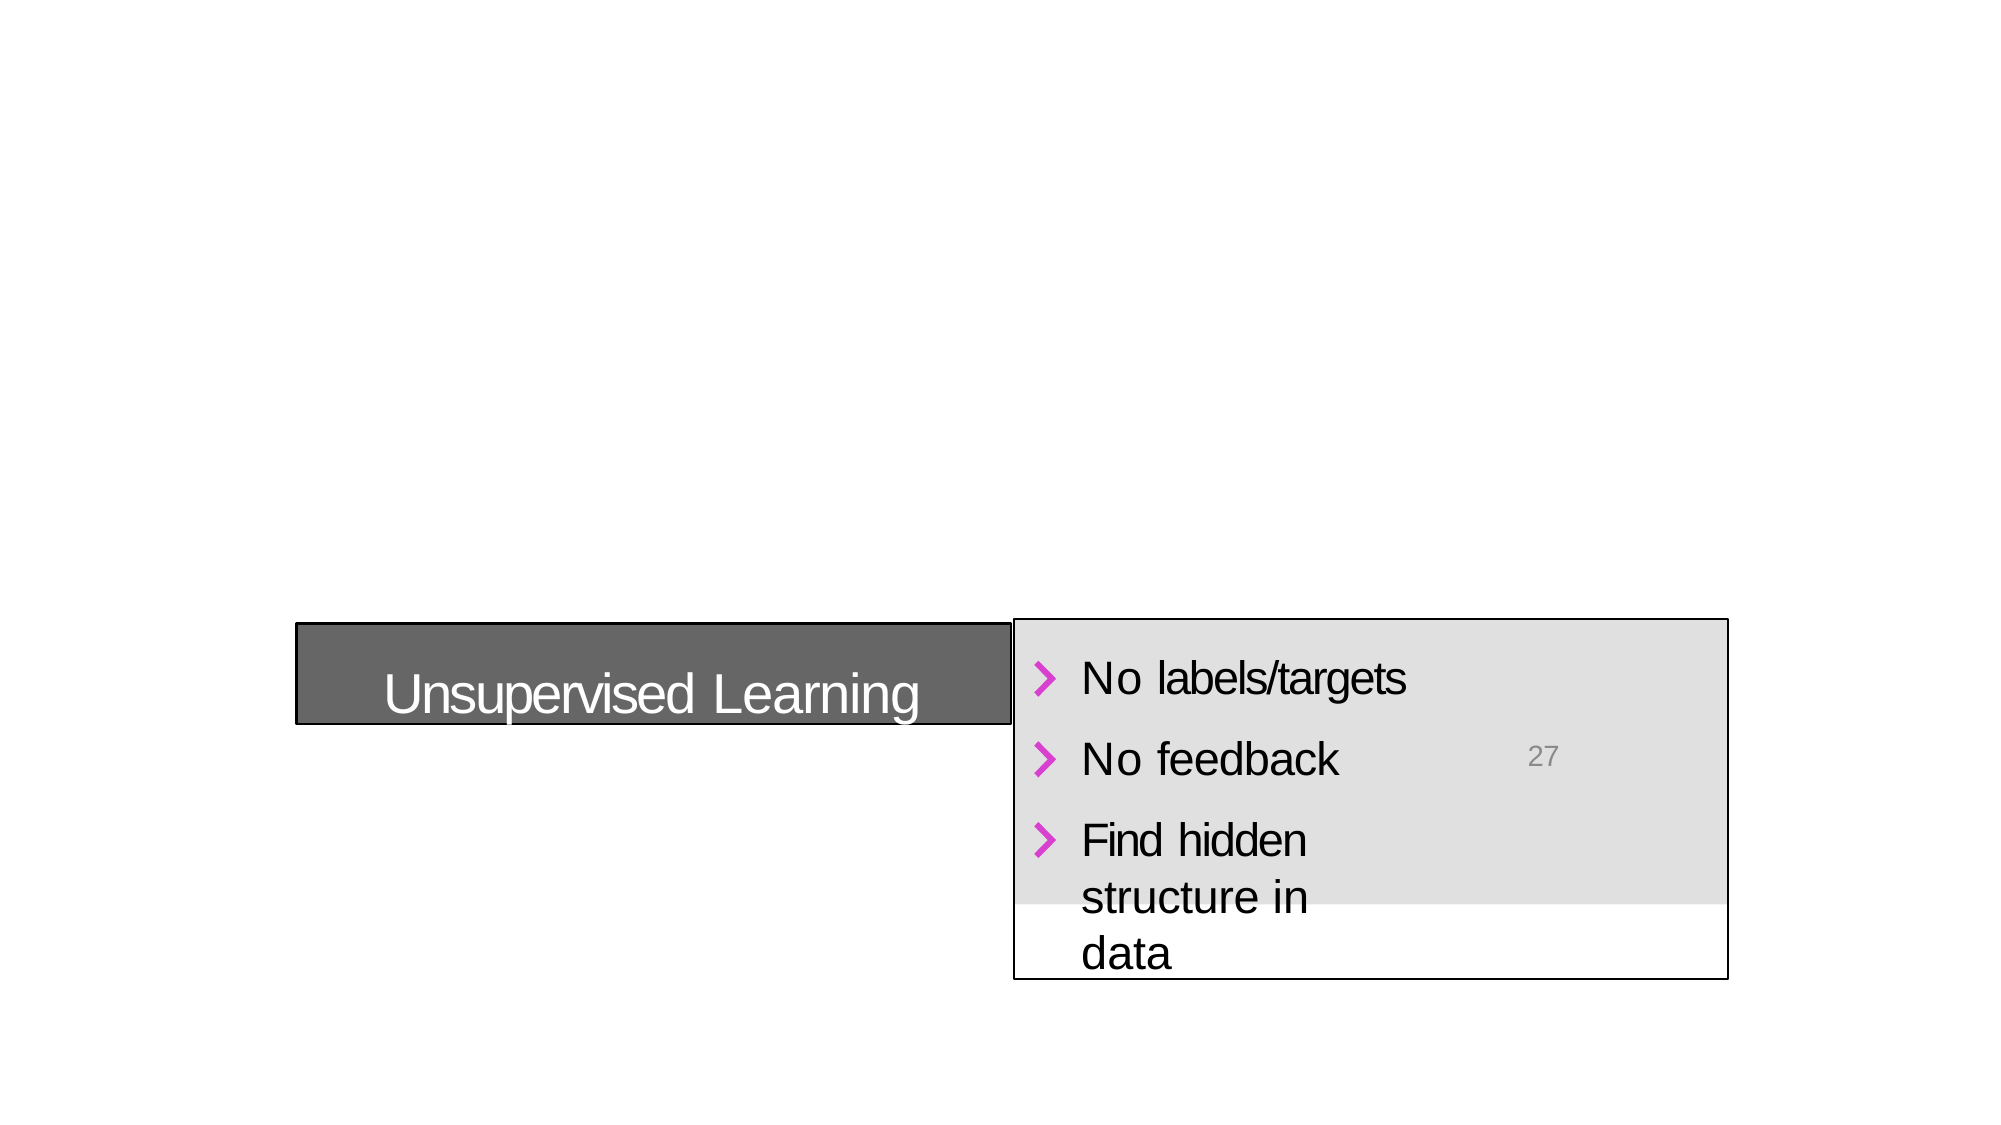

#

No labels/targets No feedback
Find hidden structure in data
Unsupervised Learning

27